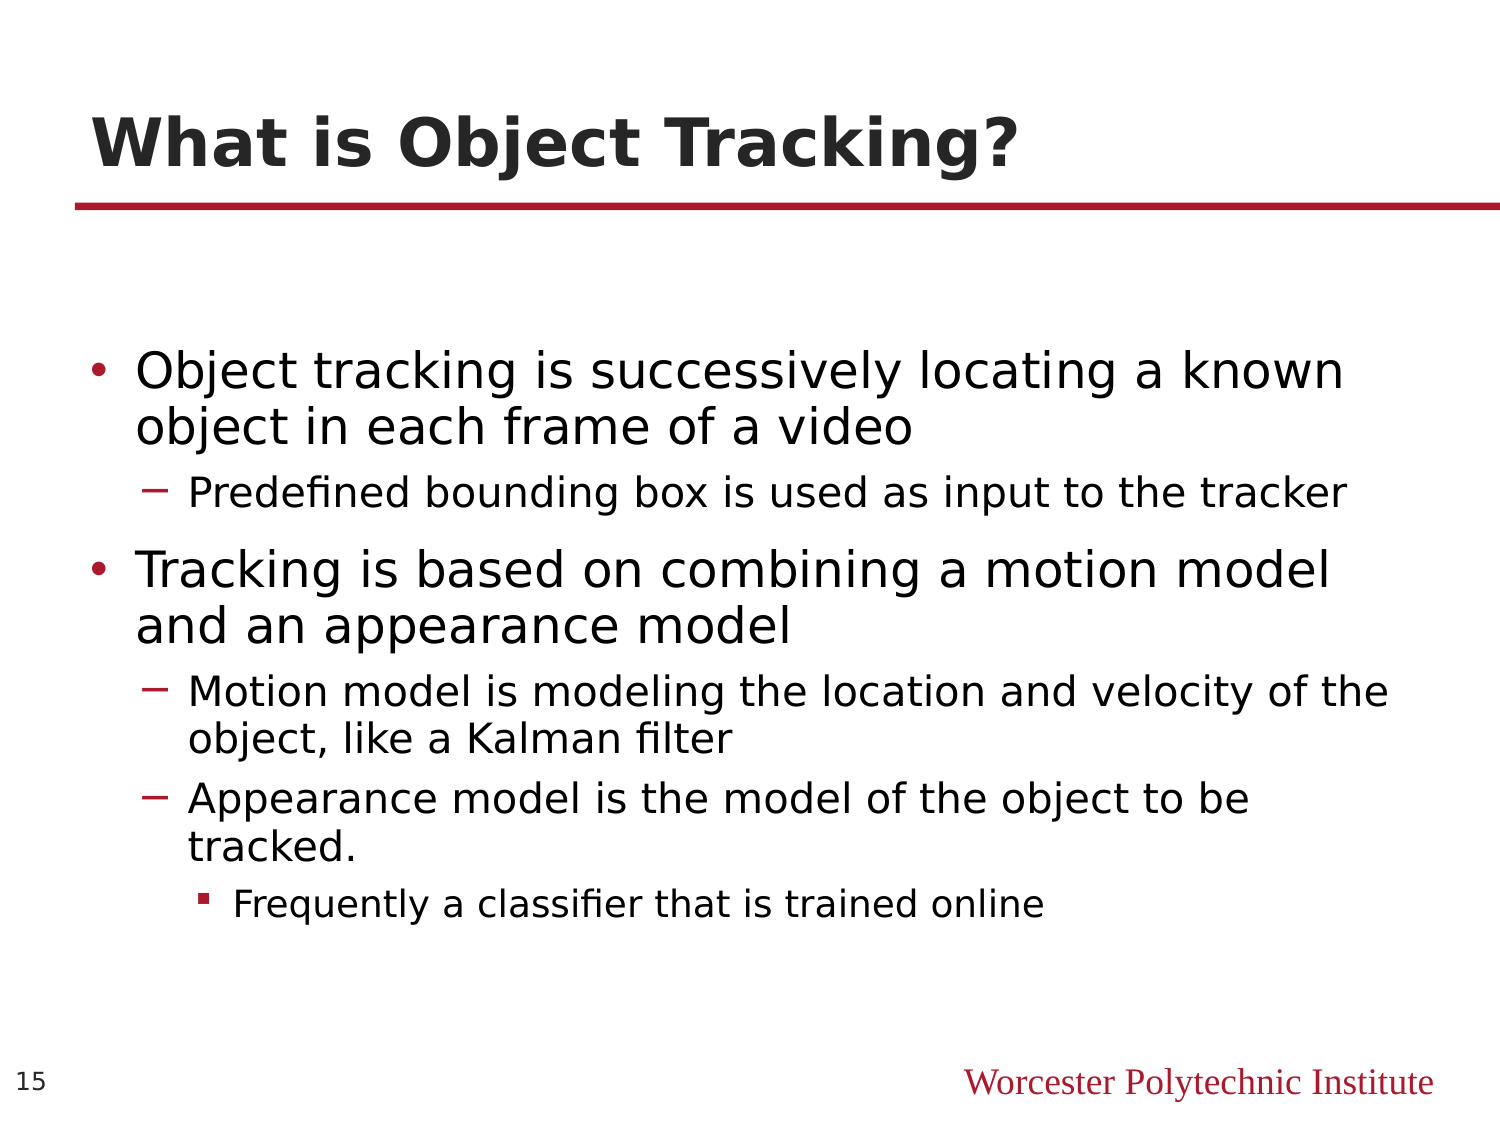

# What is Object Tracking?

Object tracking is successively locating a known object in each frame of a video
Predefined bounding box is used as input to the tracker
Tracking is based on combining a motion model and an appearance model
Motion model is modeling the location and velocity of the object, like a Kalman filter
Appearance model is the model of the object to be tracked.
Frequently a classifier that is trained online

15